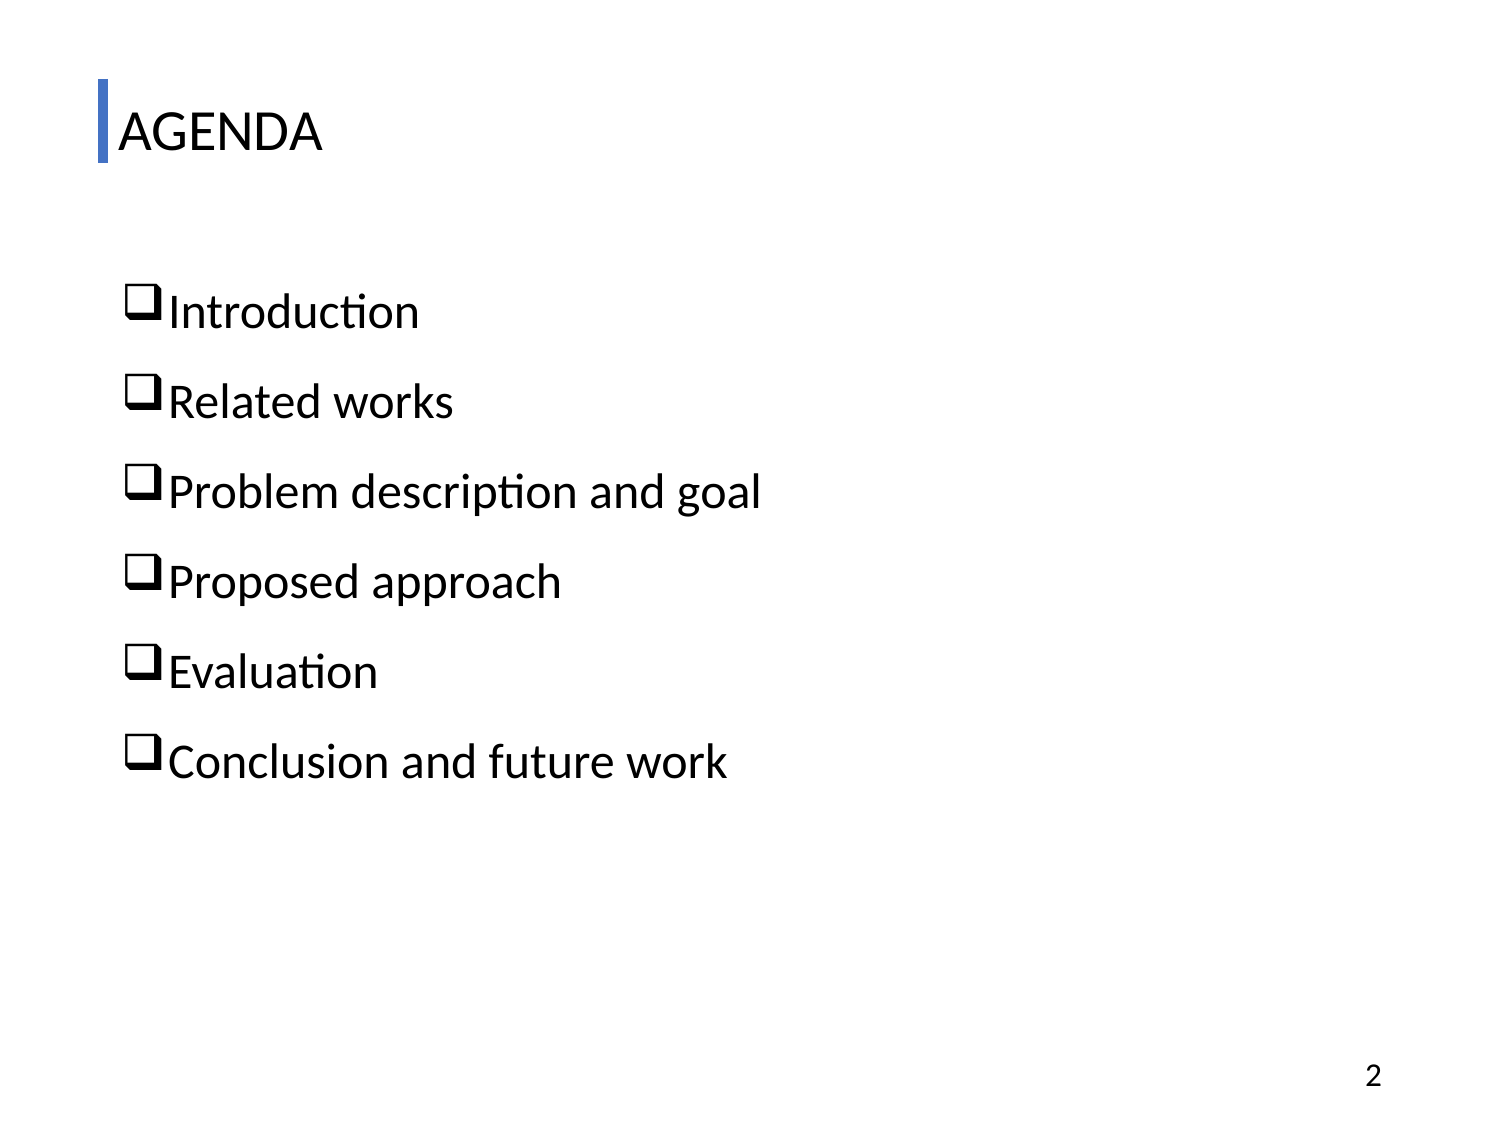

# AGENDA
Introduction
Related works
Problem description and goal
Proposed approach
Evaluation
Conclusion and future work
2